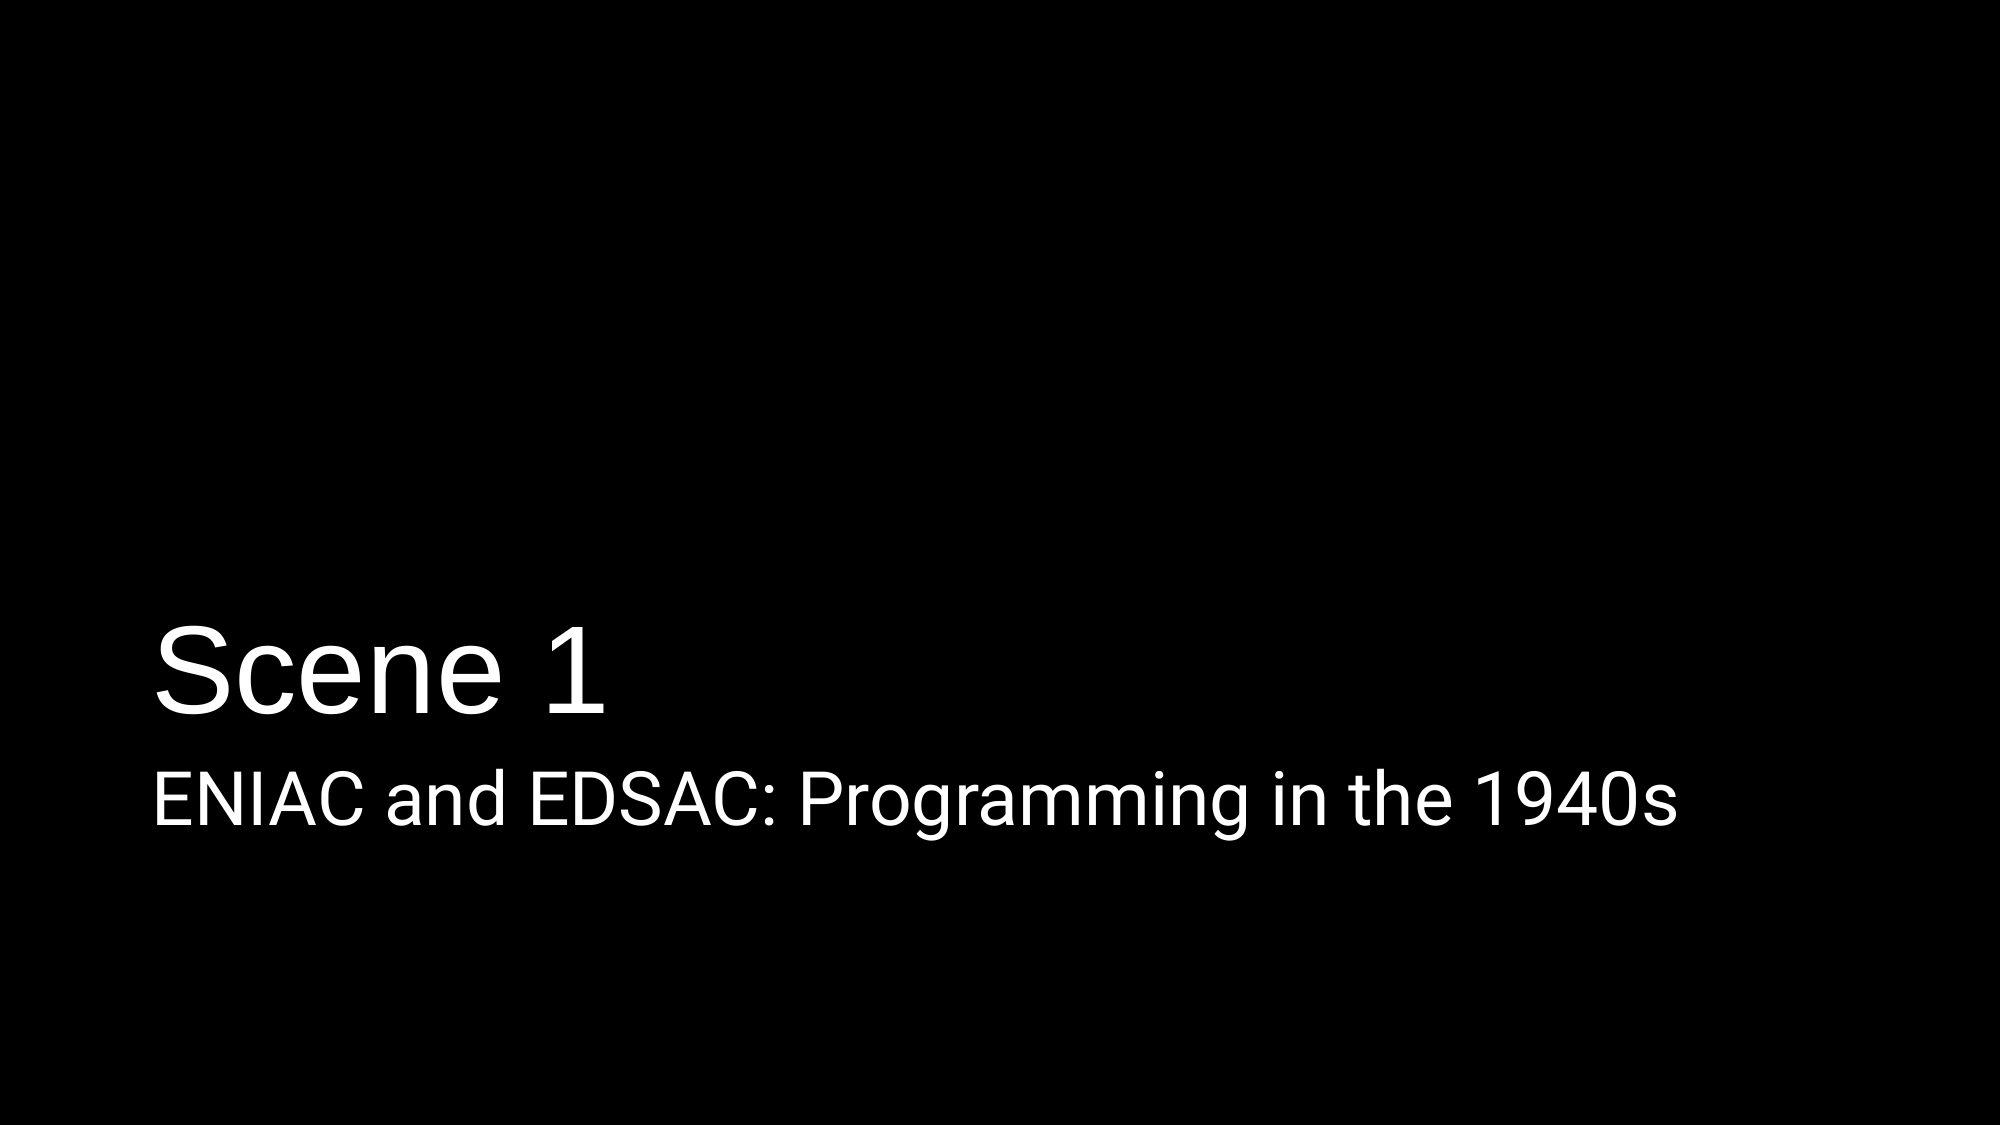

# Scene 1
ENIAC and EDSAC: Programming in the 1940s